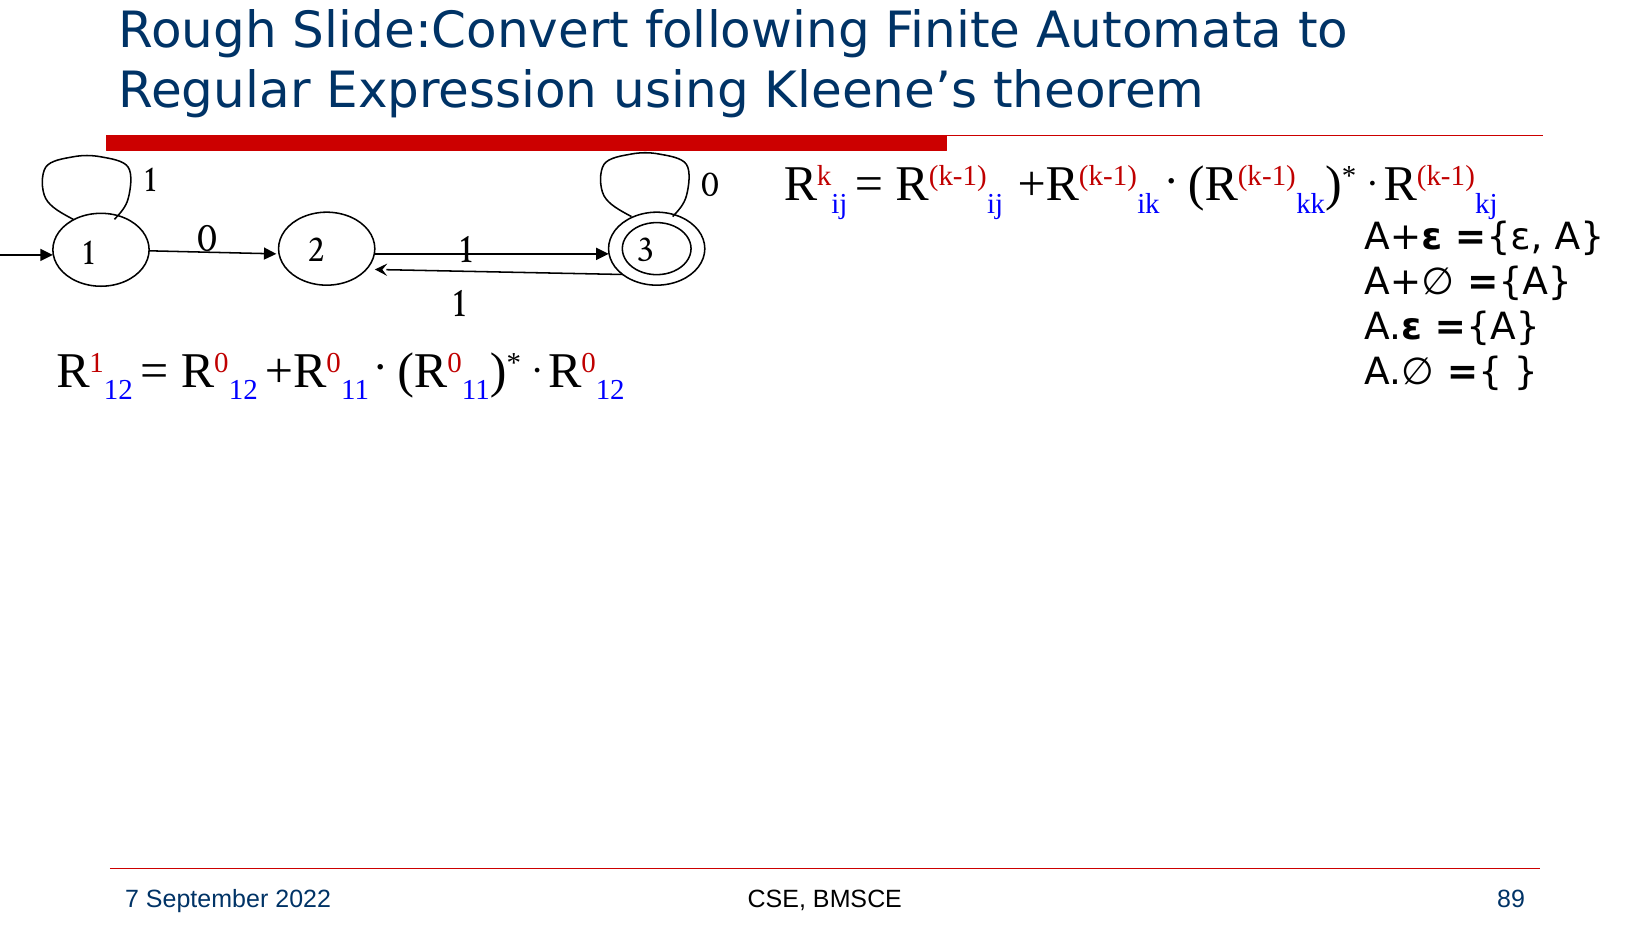

# Rough Slide:Convert following Finite Automata to Regular Expression using Kleene’s theorem
Rkij = R(k-1)ij  +R(k-1)ik . (R(k-1)kk)* . R(k-1)kj

1
0

0

1
2
3
1

1
A+ε ={ε, A}
A+∅ ={A}
A.ε ={A}
A.∅ ={ }
R112 = R012 +R011 . (R011)* . R012
CSE, BMSCE
89
7 September 2022